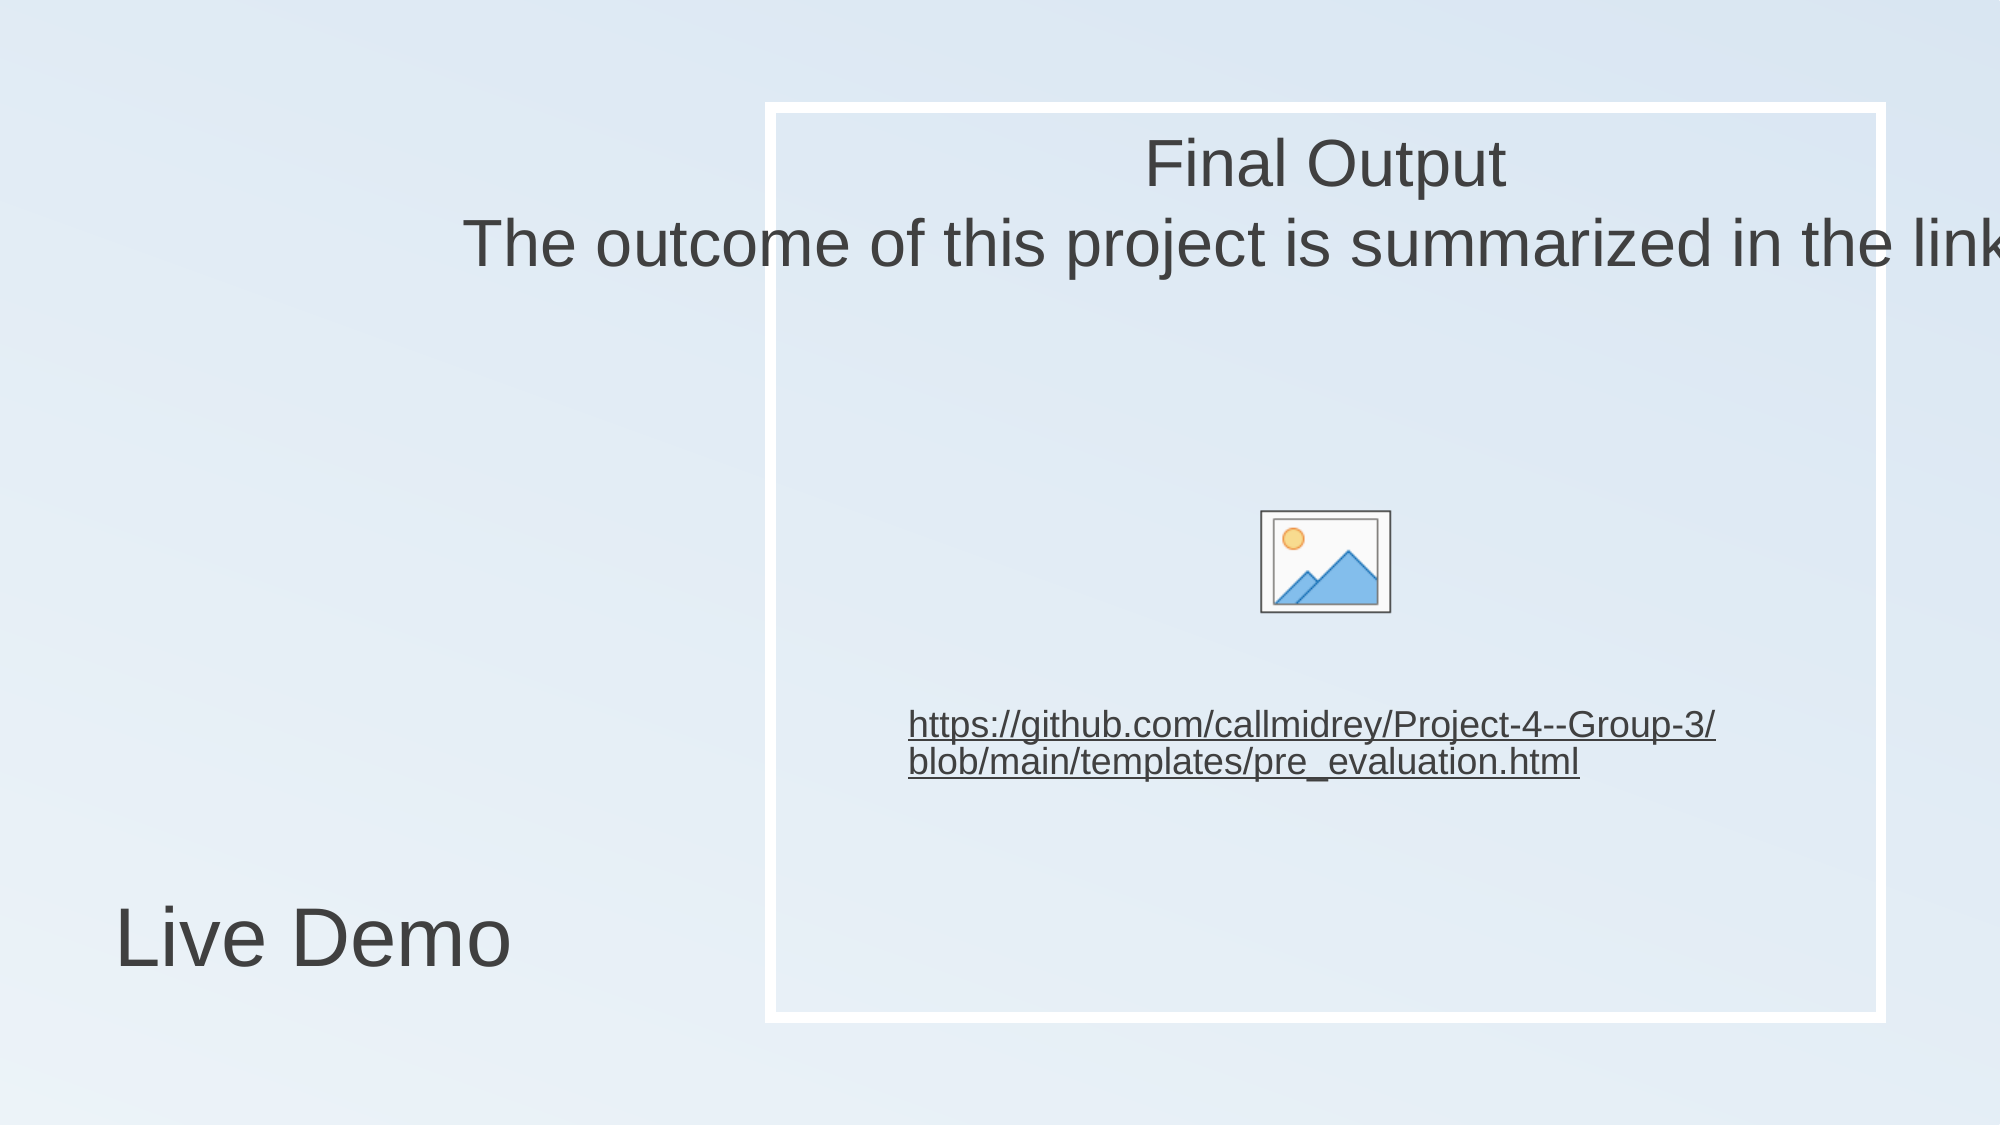

Final Output
 The outcome of this project is summarized in the link below
https://github.com/callmidrey/Project-4--Group-3/blob/main/templates/pre_evaluation.html
Live Demo